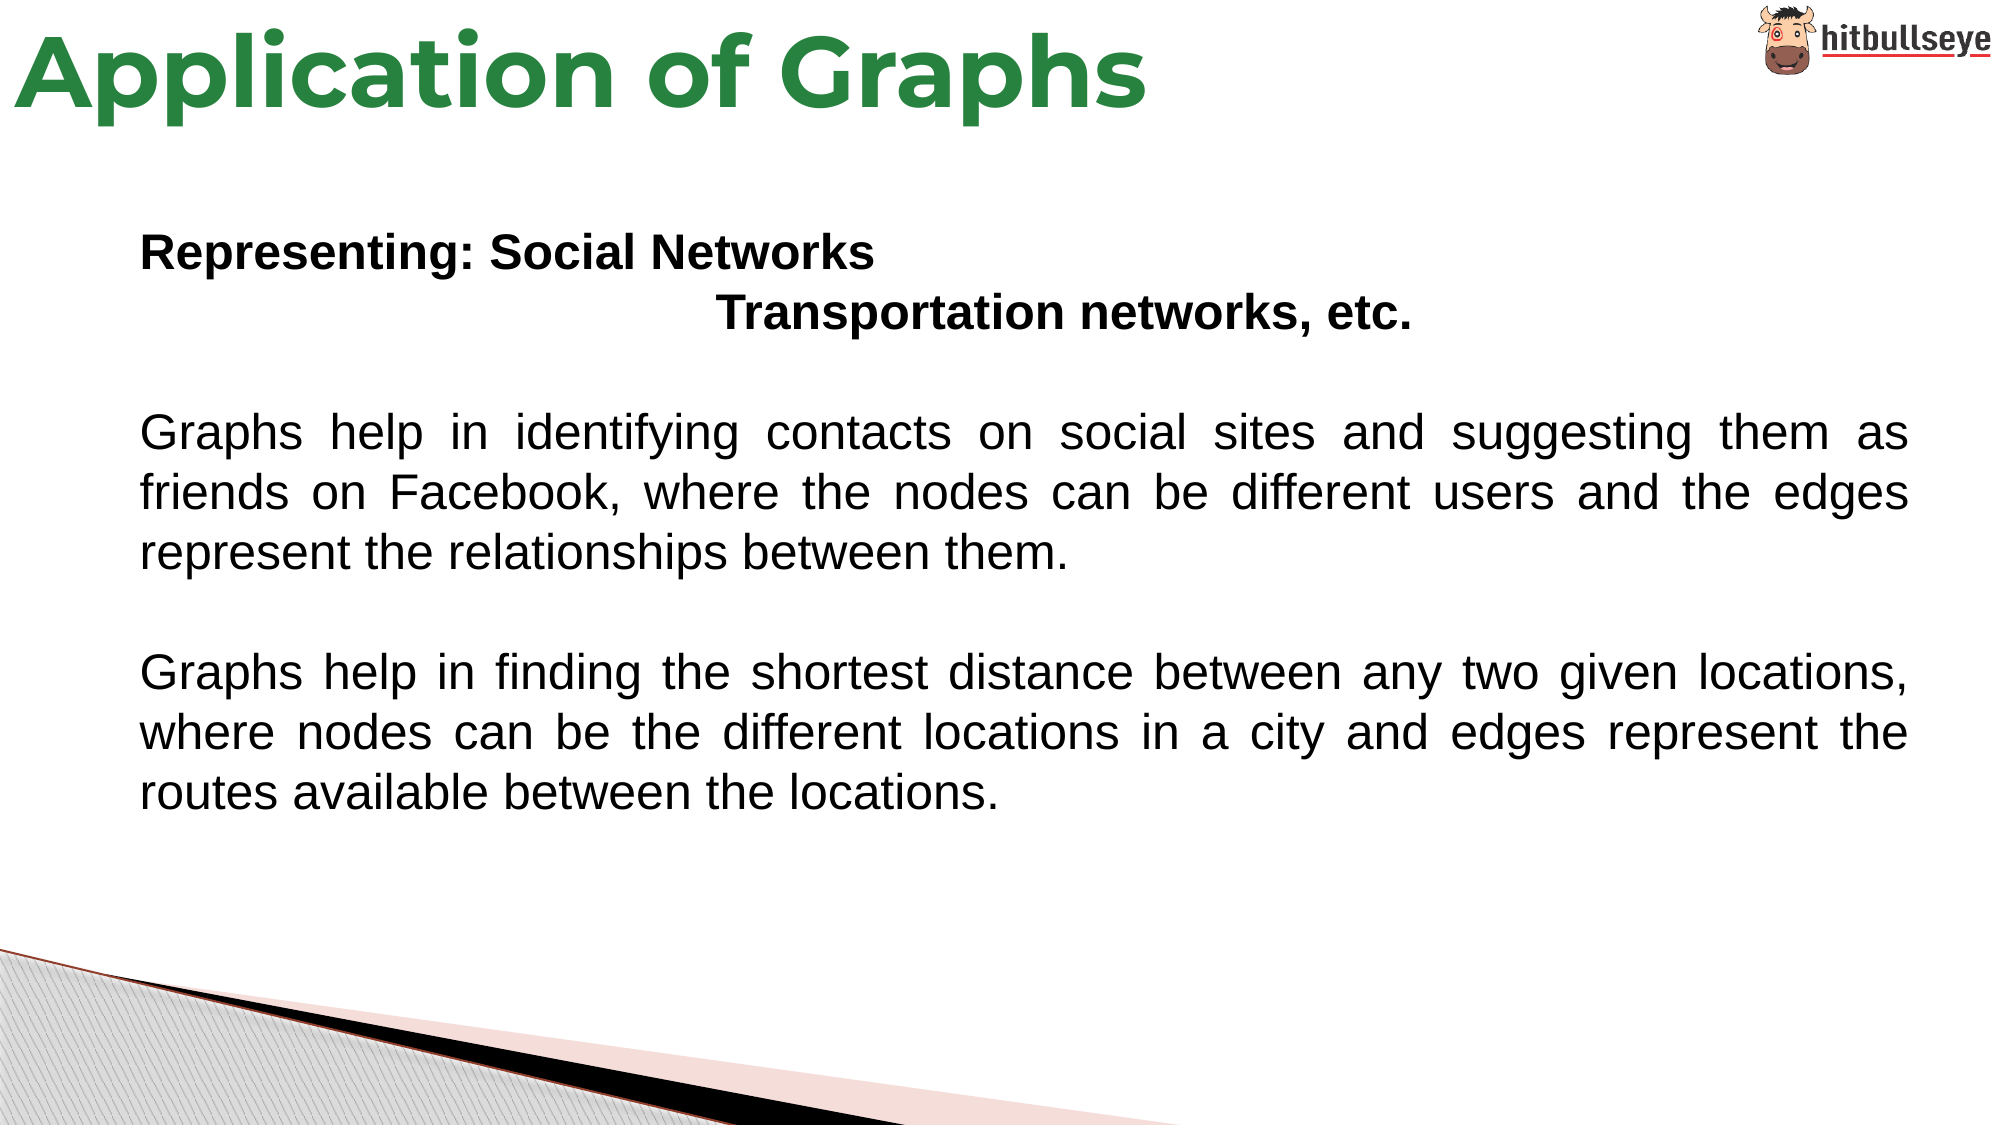

# Application of Graphs
Representing: Social Networks
			         Transportation networks, etc.

Graphs help in identifying contacts on social sites and suggesting them as friends on Facebook, where the nodes can be different users and the edges represent the relationships between them.

Graphs help in finding the shortest distance between any two given locations, where nodes can be the different locations in a city and edges represent the routes available between the locations.